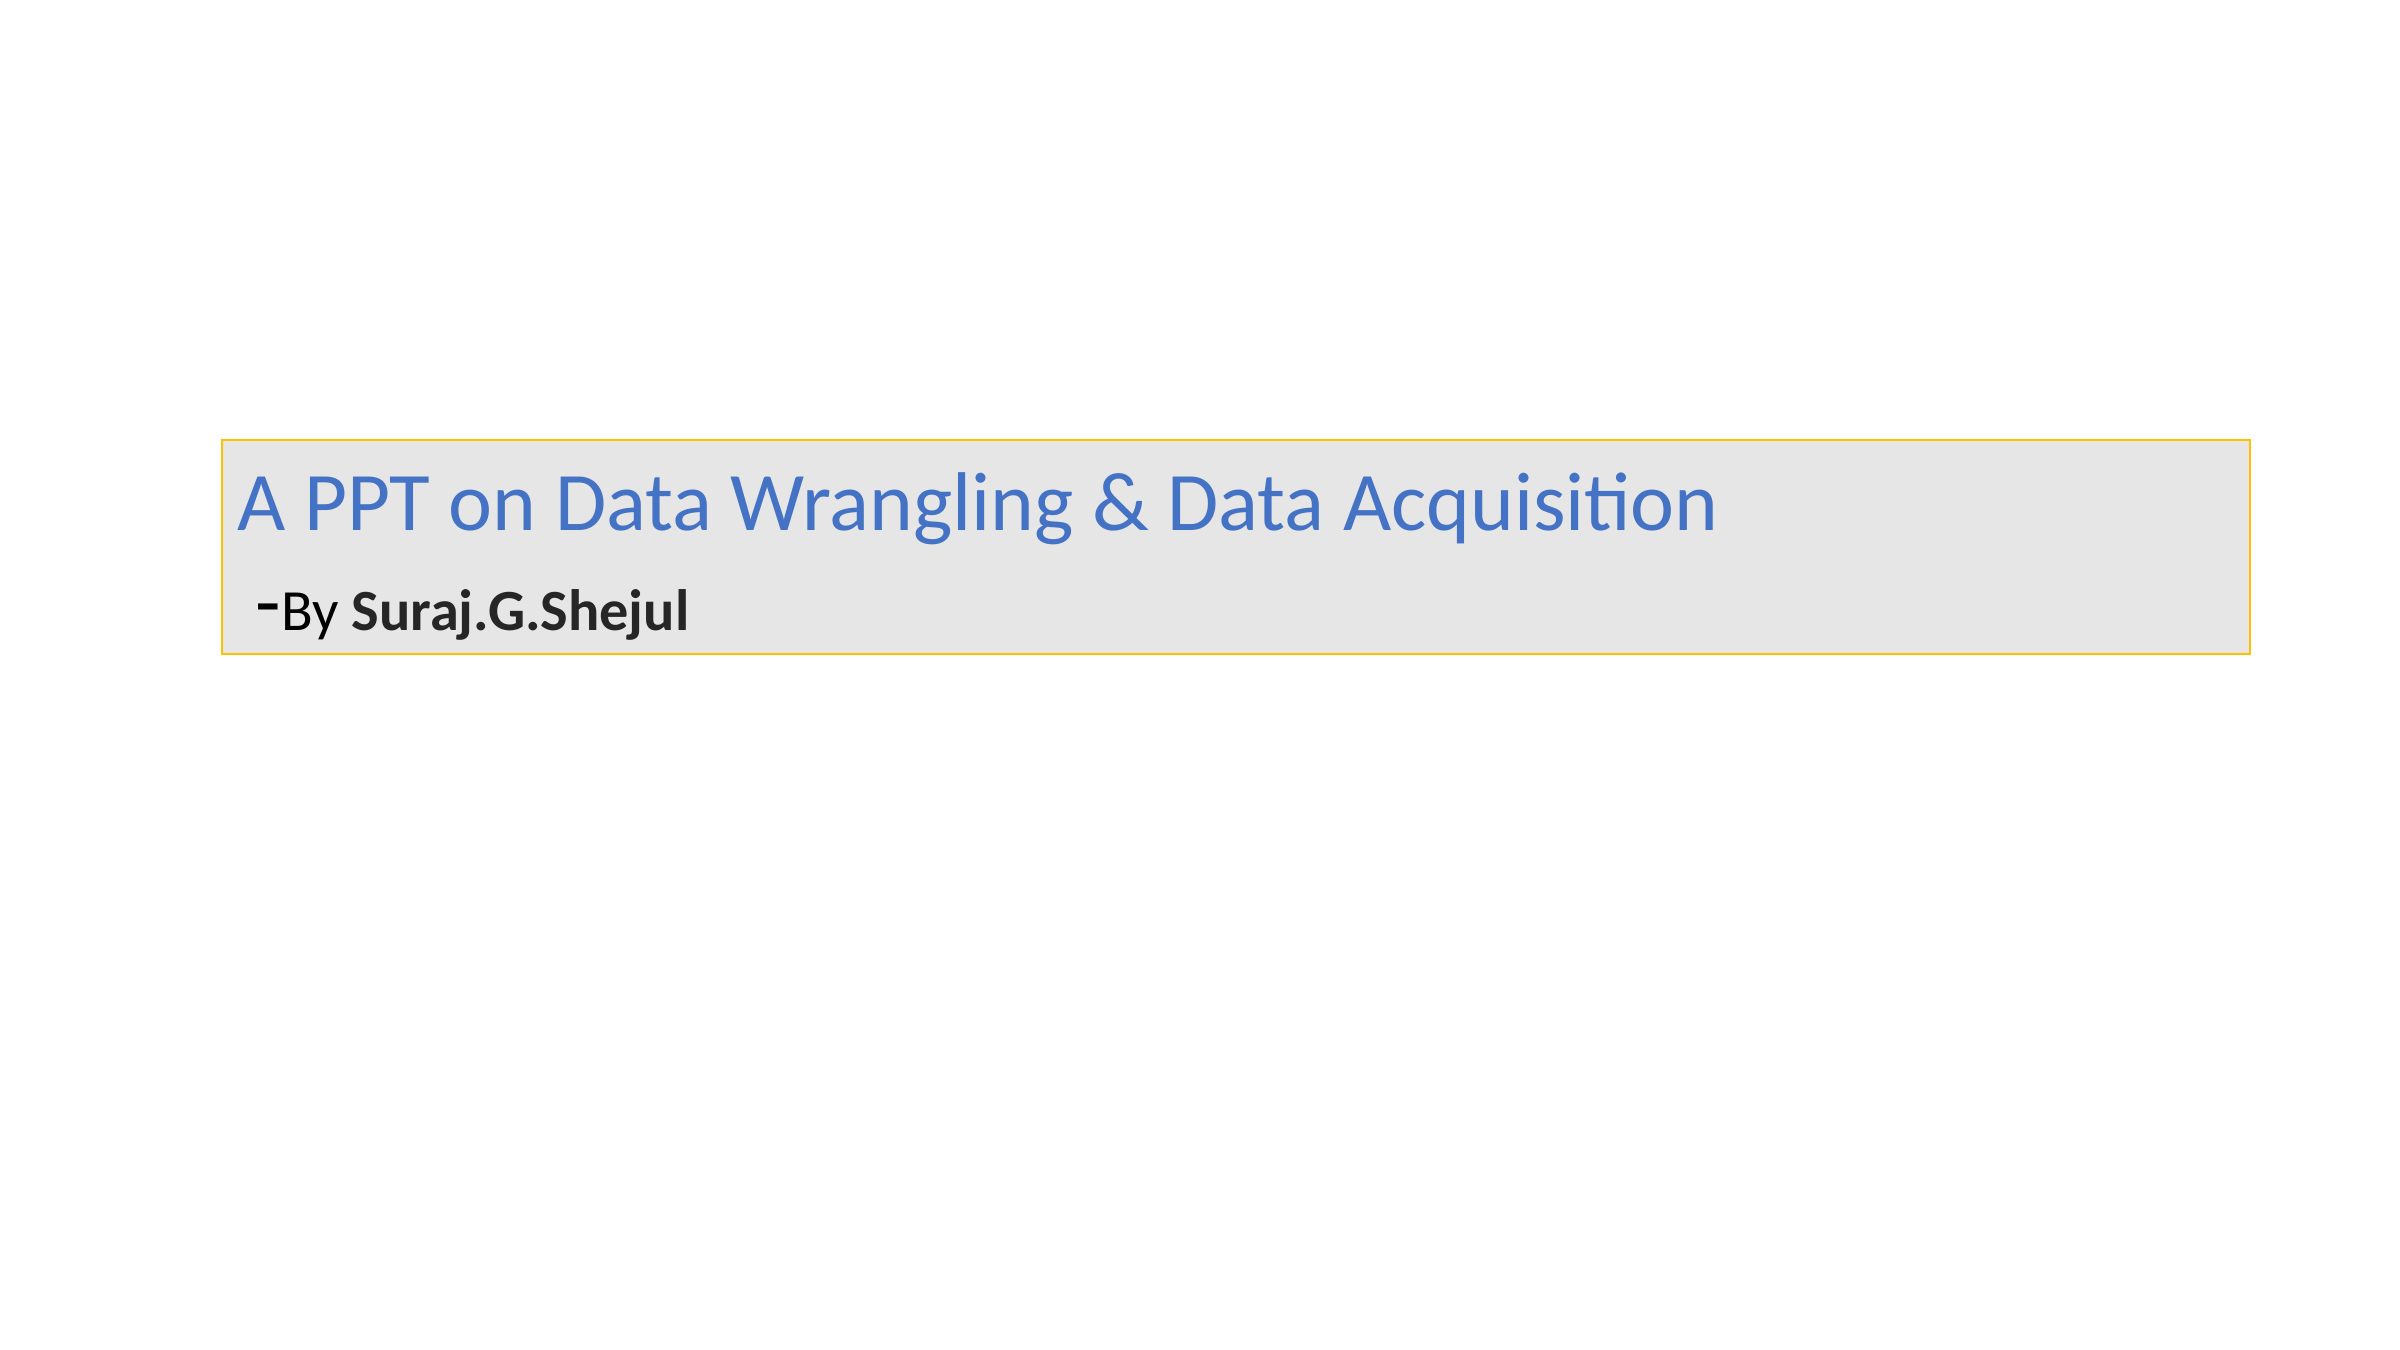

A PPT on Data Wrangling & Data Acquisition
 -By Suraj.G.Shejul